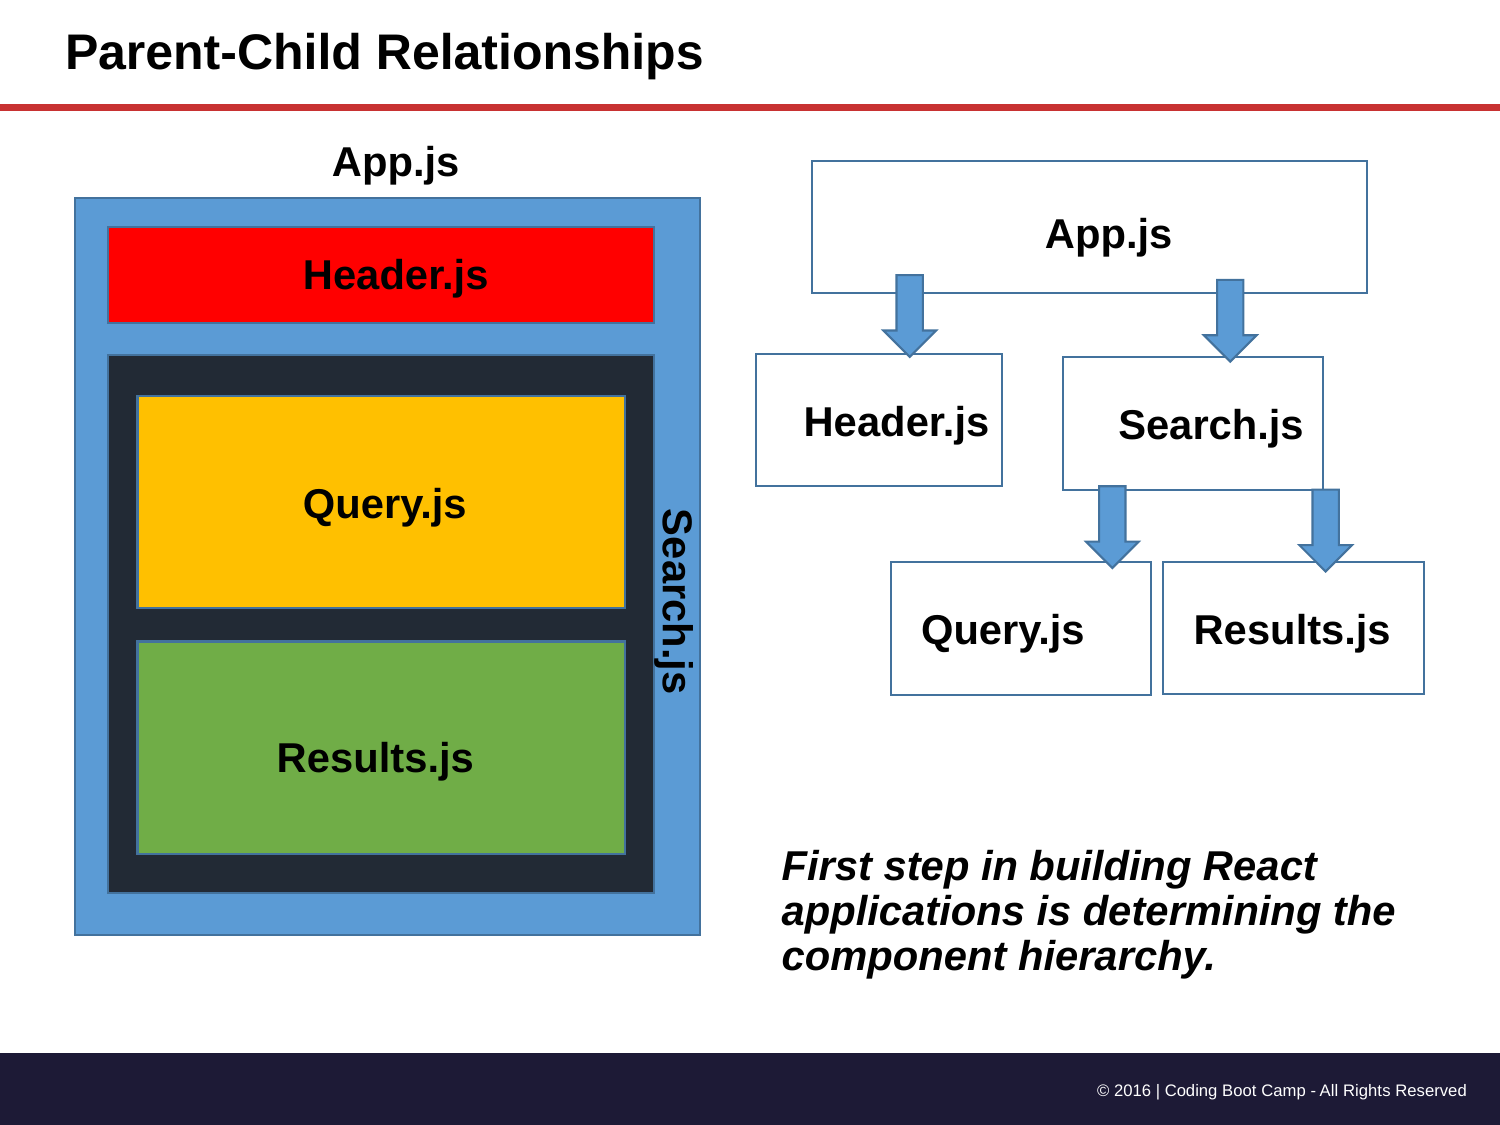

# Parent-Child Relationships
App.js

App.js

Header.js

Header.js

Search.js

Query.js

Results.js

Query.js
Search.js

Results.js
First step in building React applications is determining the component hierarchy.